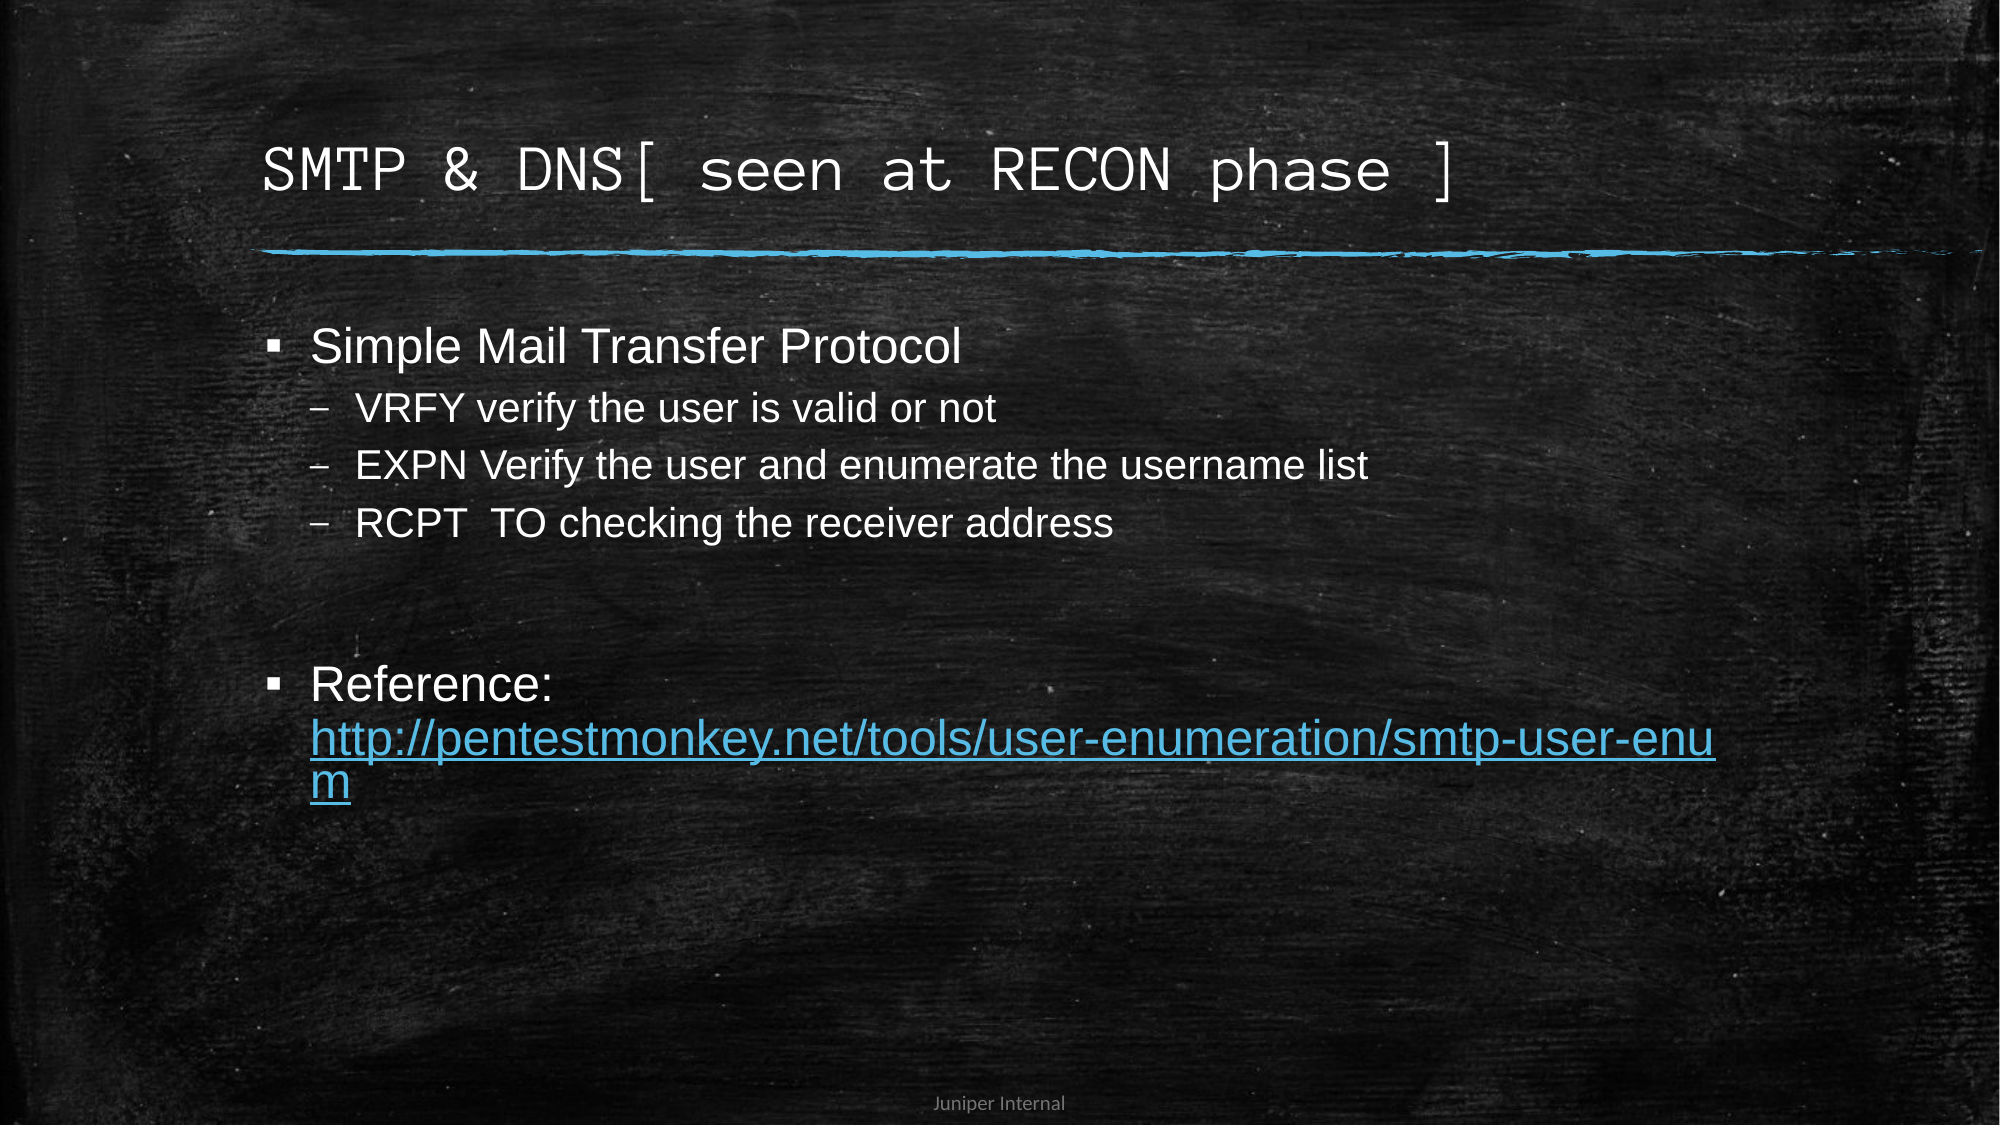

# SMTP & DNS[ seen at RECON phase ]
Simple Mail Transfer Protocol
VRFY verify the user is valid or not
EXPN Verify the user and enumerate the username list
RCPT  TO checking the receiver address

Reference: http://pentestmonkey.net/tools/user-enumeration/smtp-user-enum